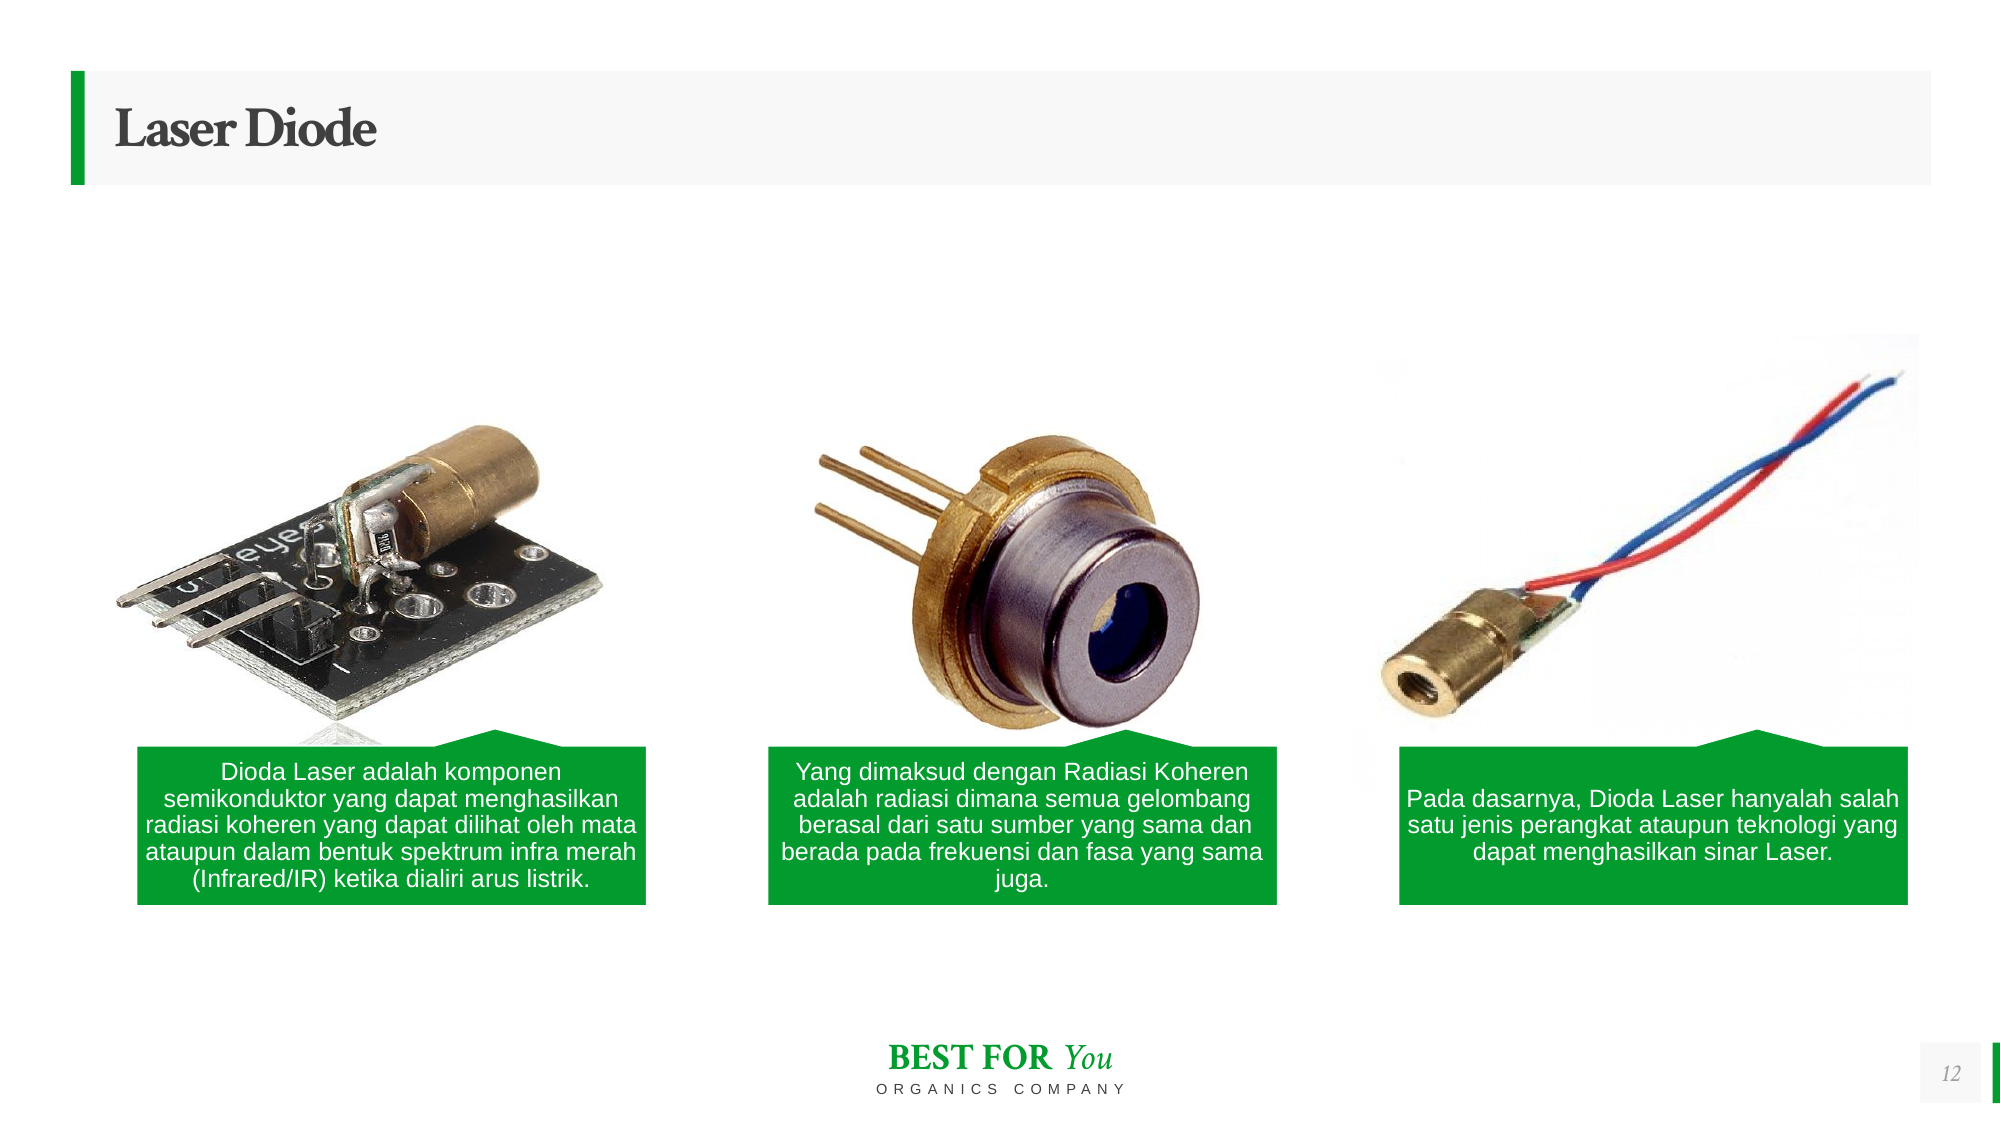

# Laser Diode
Dioda Laser adalah komponen semikonduktor yang dapat menghasilkan radiasi koheren yang dapat dilihat oleh mata ataupun dalam bentuk spektrum infra merah (Infrared/IR) ketika dialiri arus listrik.
Yang dimaksud dengan Radiasi Koheren adalah radiasi dimana semua gelombang  berasal dari satu sumber yang sama dan berada pada frekuensi dan fasa yang sama juga.
Pada dasarnya, Dioda Laser hanyalah salah satu jenis perangkat ataupun teknologi yang dapat menghasilkan sinar Laser.
12